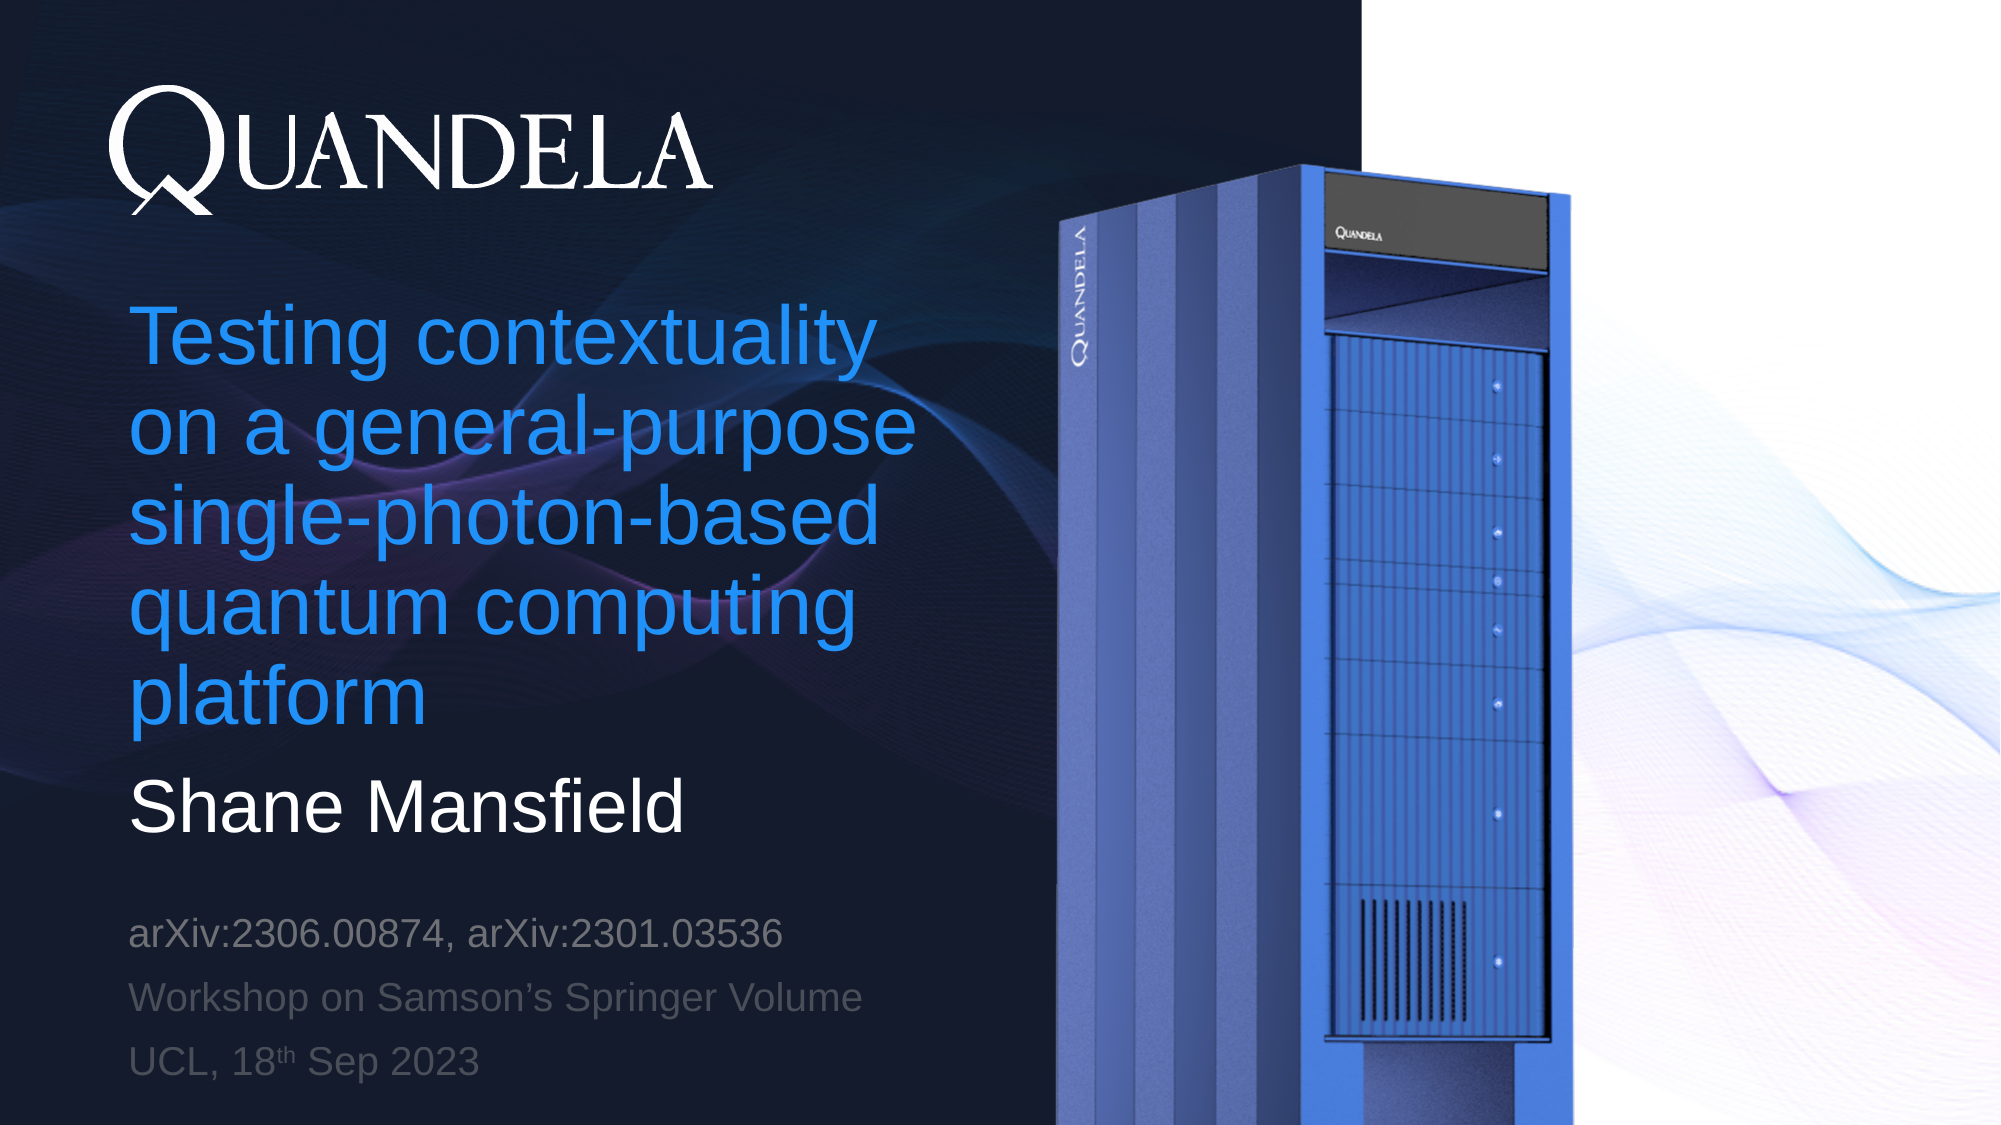

Testing contextuality on a general-purpose single-photon-based quantum computing platform
Shane Mansfield
arXiv:2306.00874, arXiv:2301.03536
Workshop on Samson’s Springer Volume
UCL, 18th Sep 2023